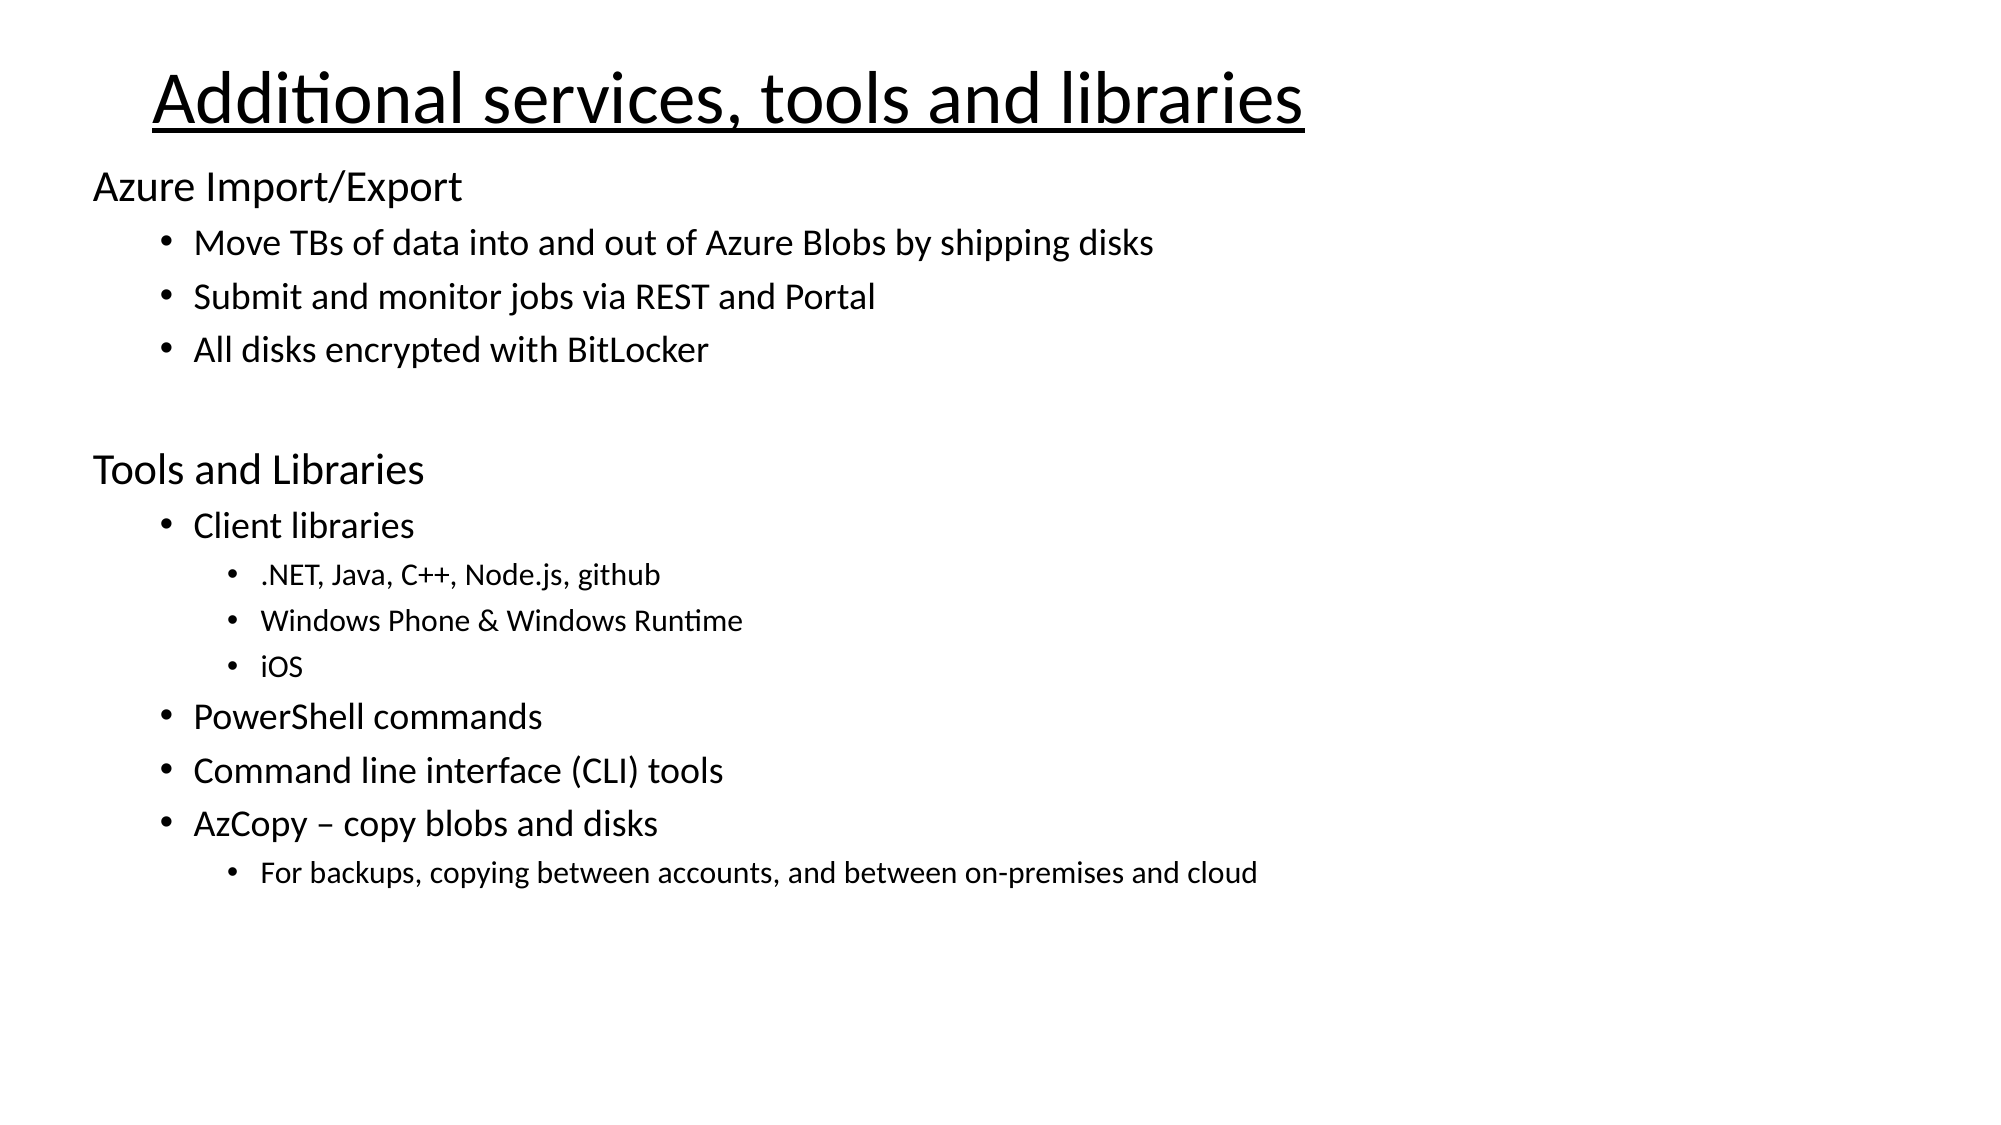

# Additional services, tools and libraries
Azure Import/Export
Move TBs of data into and out of Azure Blobs by shipping disks
Submit and monitor jobs via REST and Portal
All disks encrypted with BitLocker

Tools and Libraries
Client libraries
.NET, Java, C++, Node.js, github
Windows Phone & Windows Runtime
iOS
PowerShell commands
Command line interface (CLI) tools
AzCopy – copy blobs and disks
For backups, copying between accounts, and between on-premises and cloud